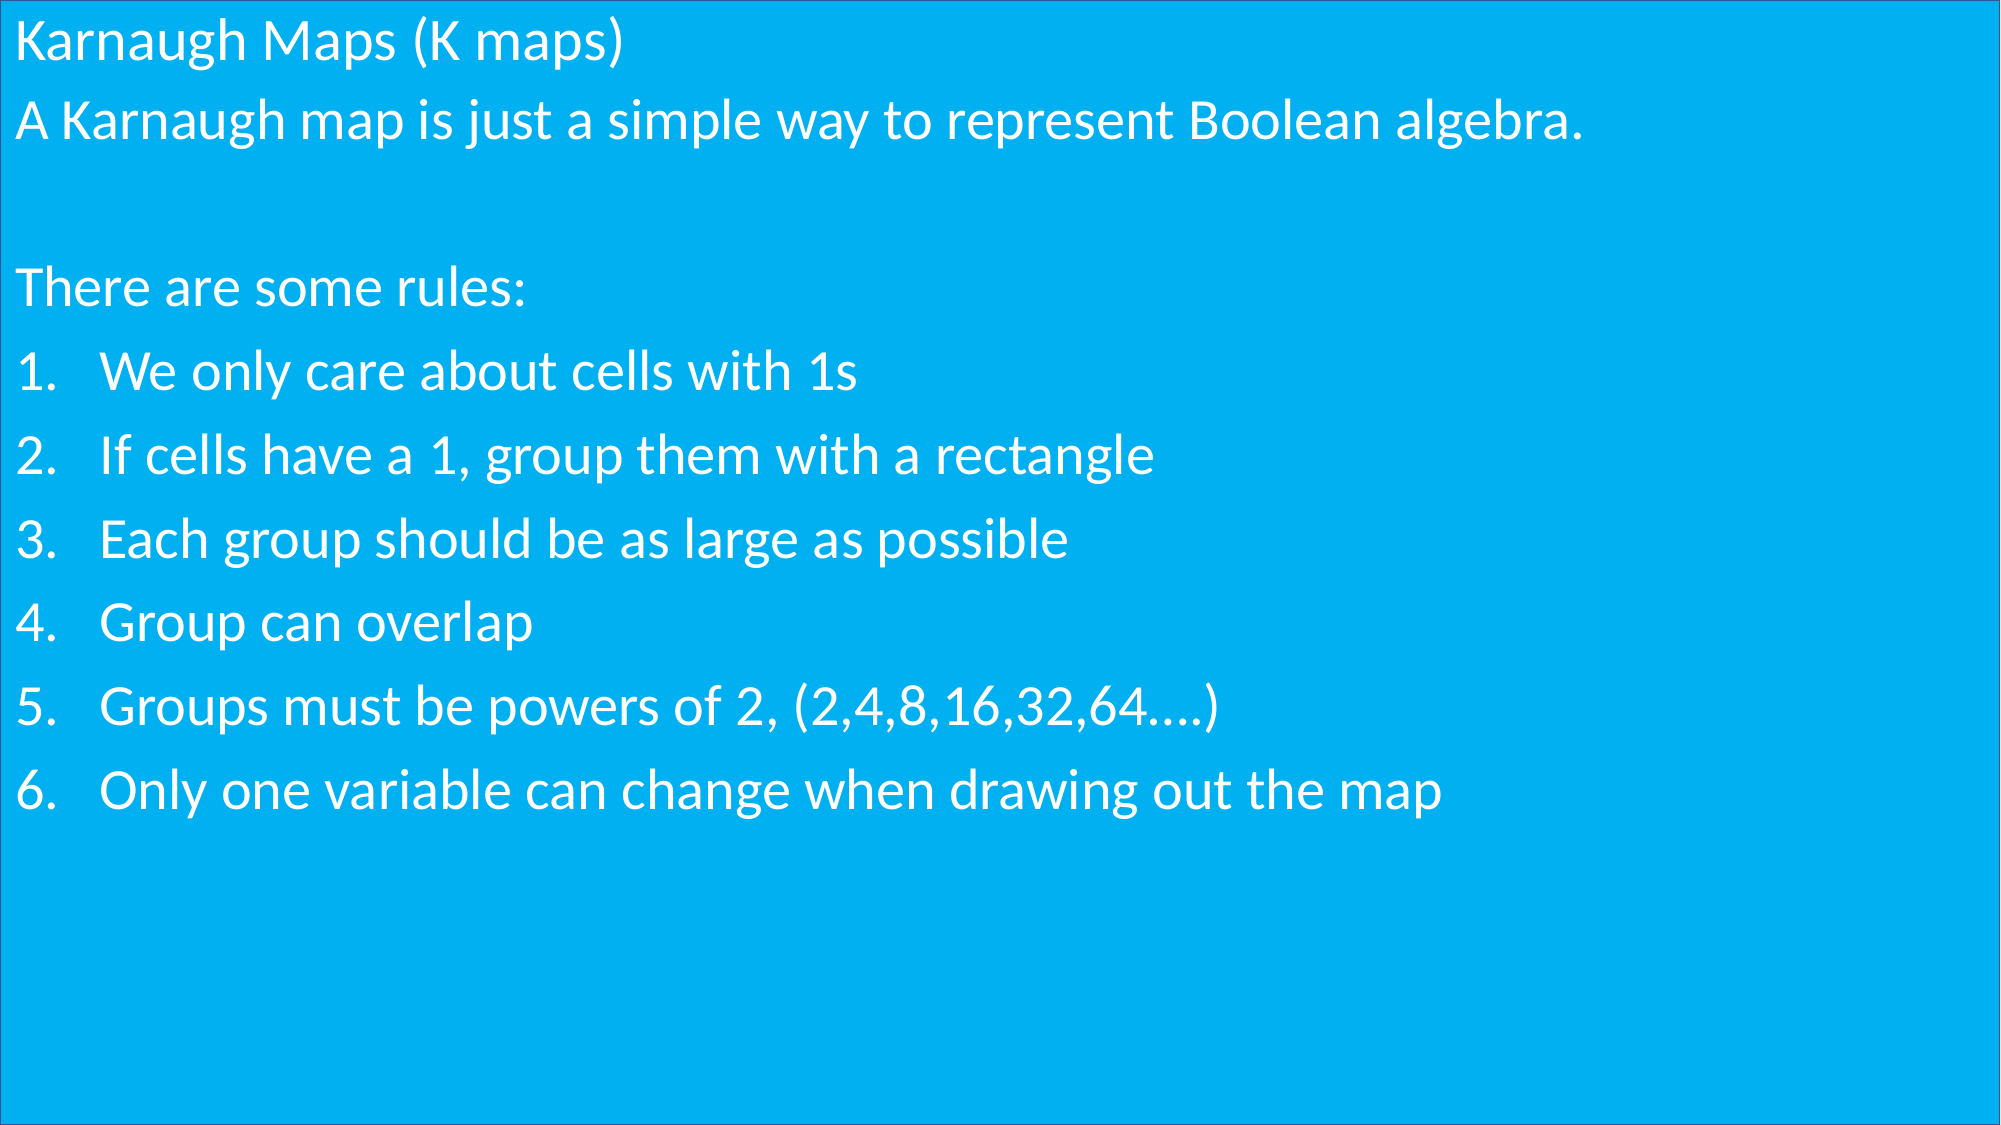

# Karnaugh Maps (K maps)
A Karnaugh map is just a simple way to represent Boolean algebra.

There are some rules:
We only care about cells with 1s
If cells have a 1, group them with a rectangle
Each group should be as large as possible
Group can overlap
Groups must be powers of 2, (2,4,8,16,32,64….)
Only one variable can change when drawing out the map